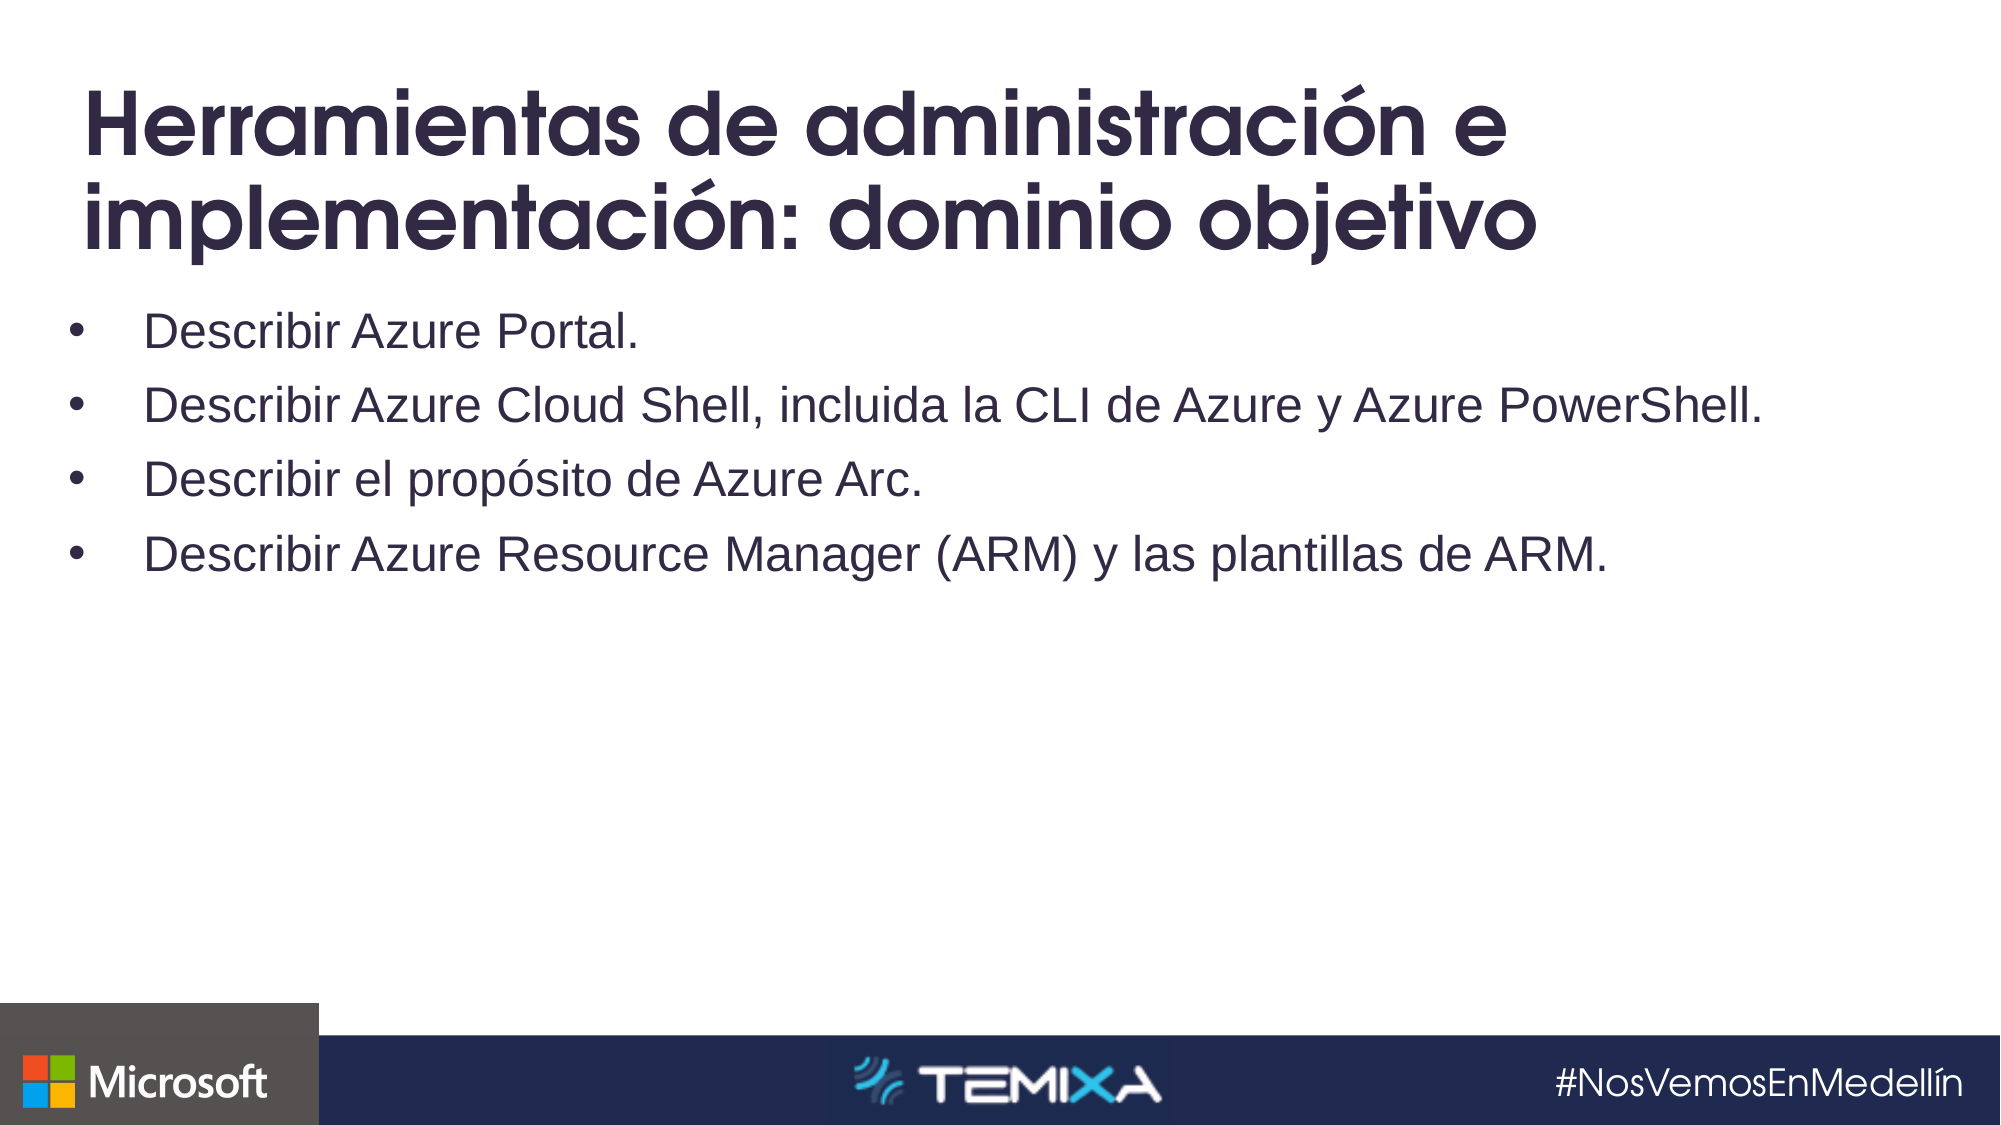

# Herramientas de administración e implementación: dominio objetivo
Describir Azure Portal.
Describir Azure Cloud Shell, incluida la CLI de Azure y Azure PowerShell.
Describir el propósito de Azure Arc.
Describir Azure Resource Manager (ARM) y las plantillas de ARM.